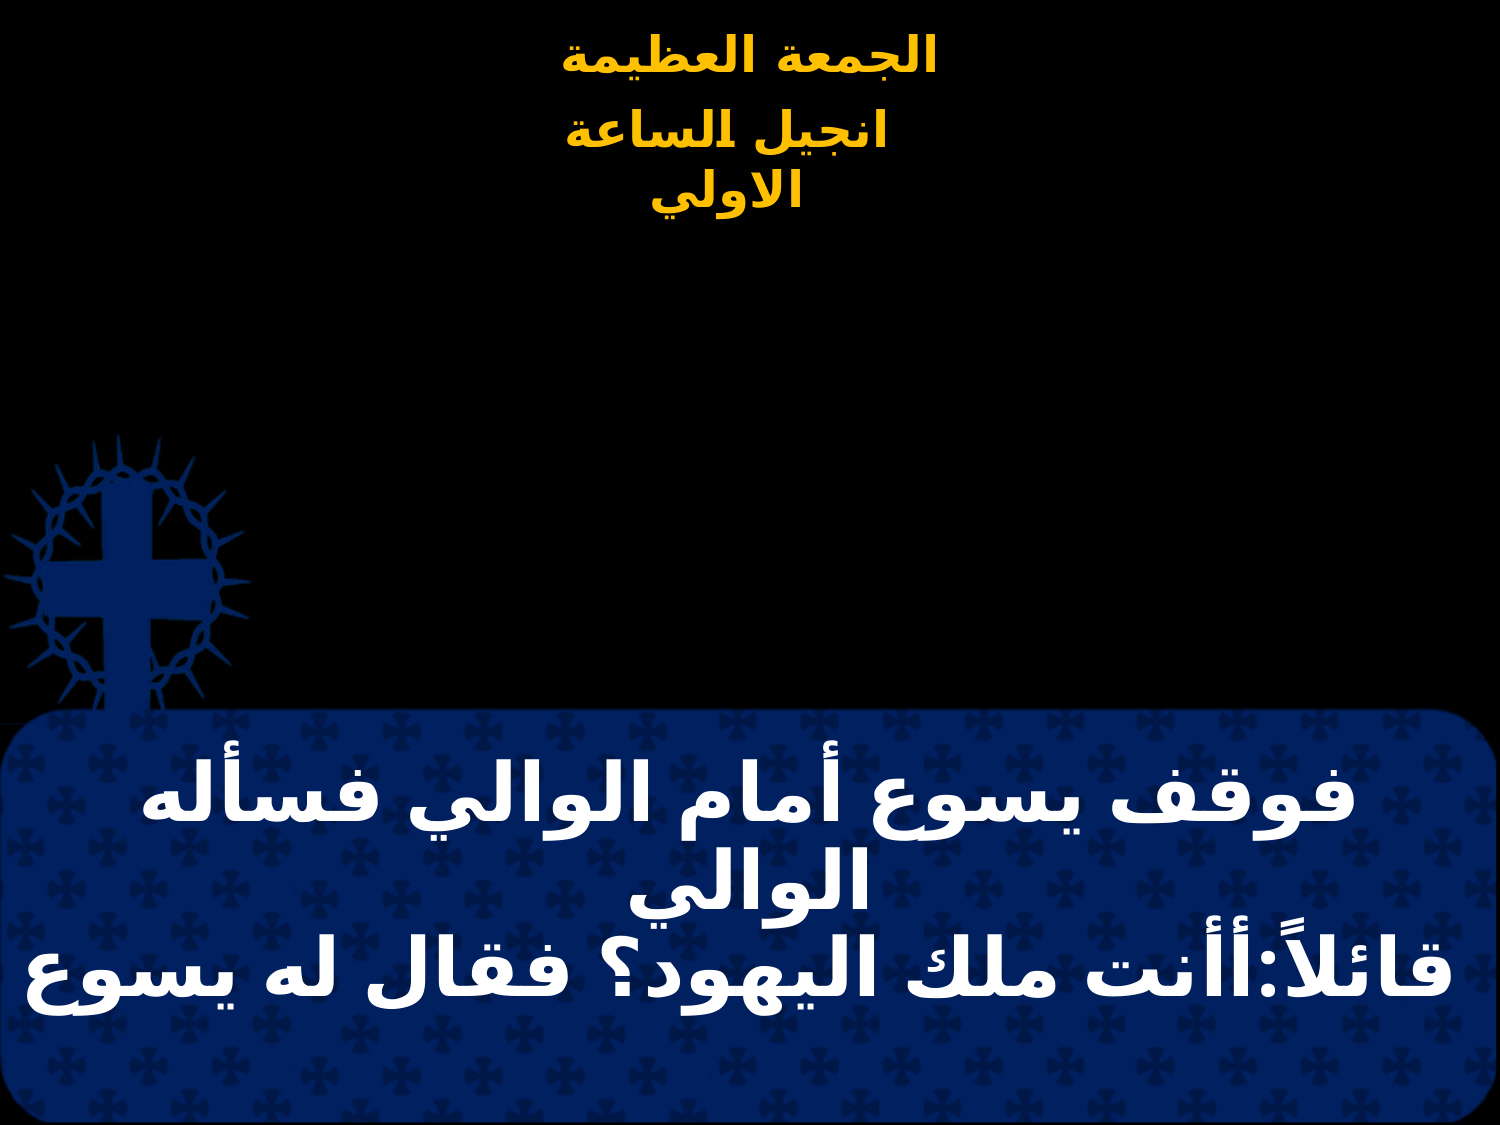

# فوقف يسوع أمام الوالي فسأله الوالي قائلاً:أأنت ملك اليهود؟ فقال له يسوع